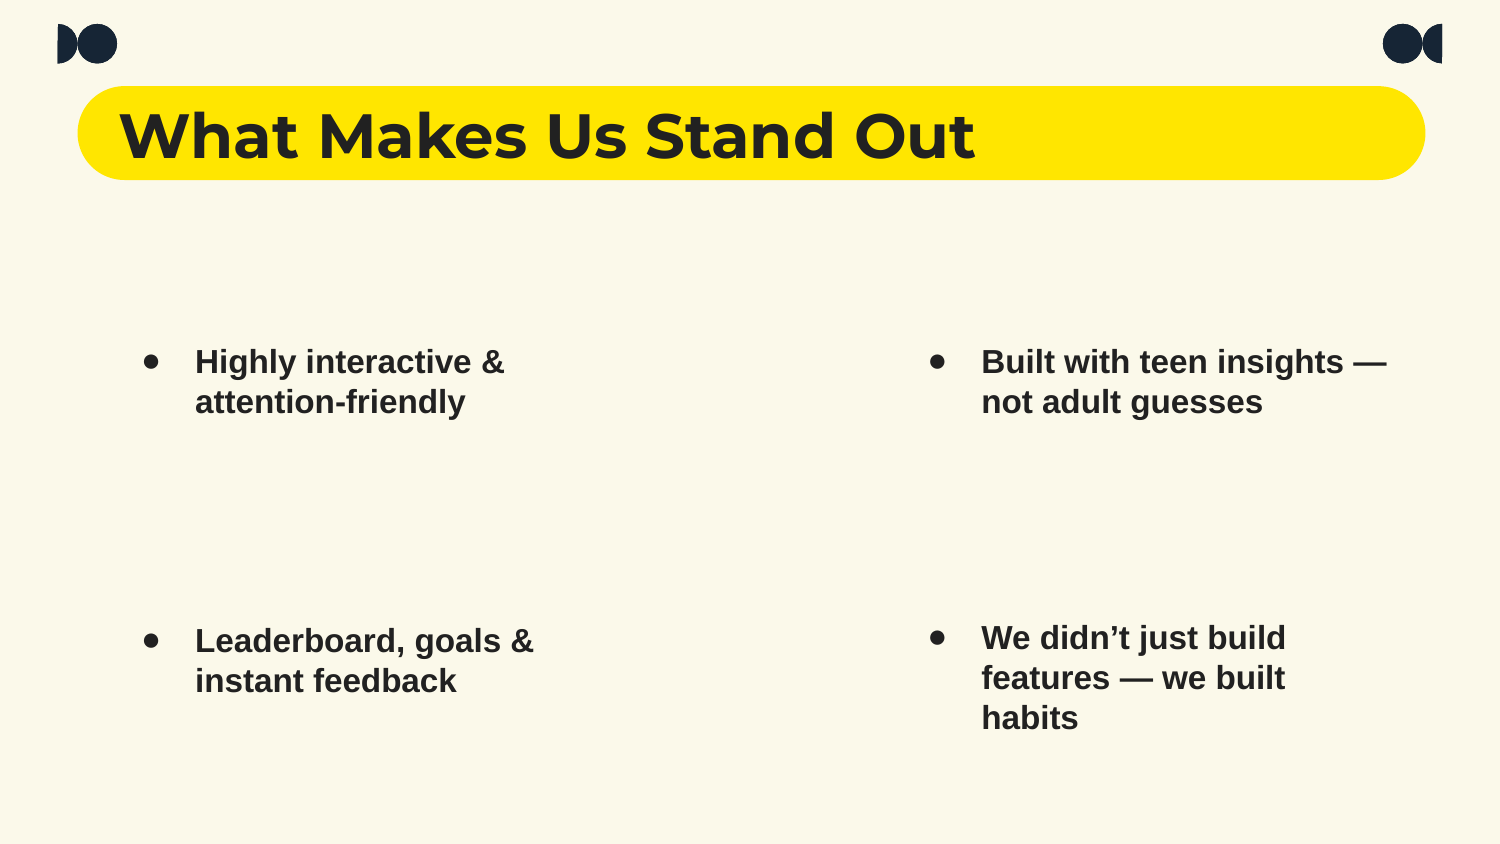

What Makes Us Stand Out
Highly interactive & attention-friendly
Built with teen insights — not adult guesses

Leaderboard, goals & instant feedback

We didn’t just build features — we built habits